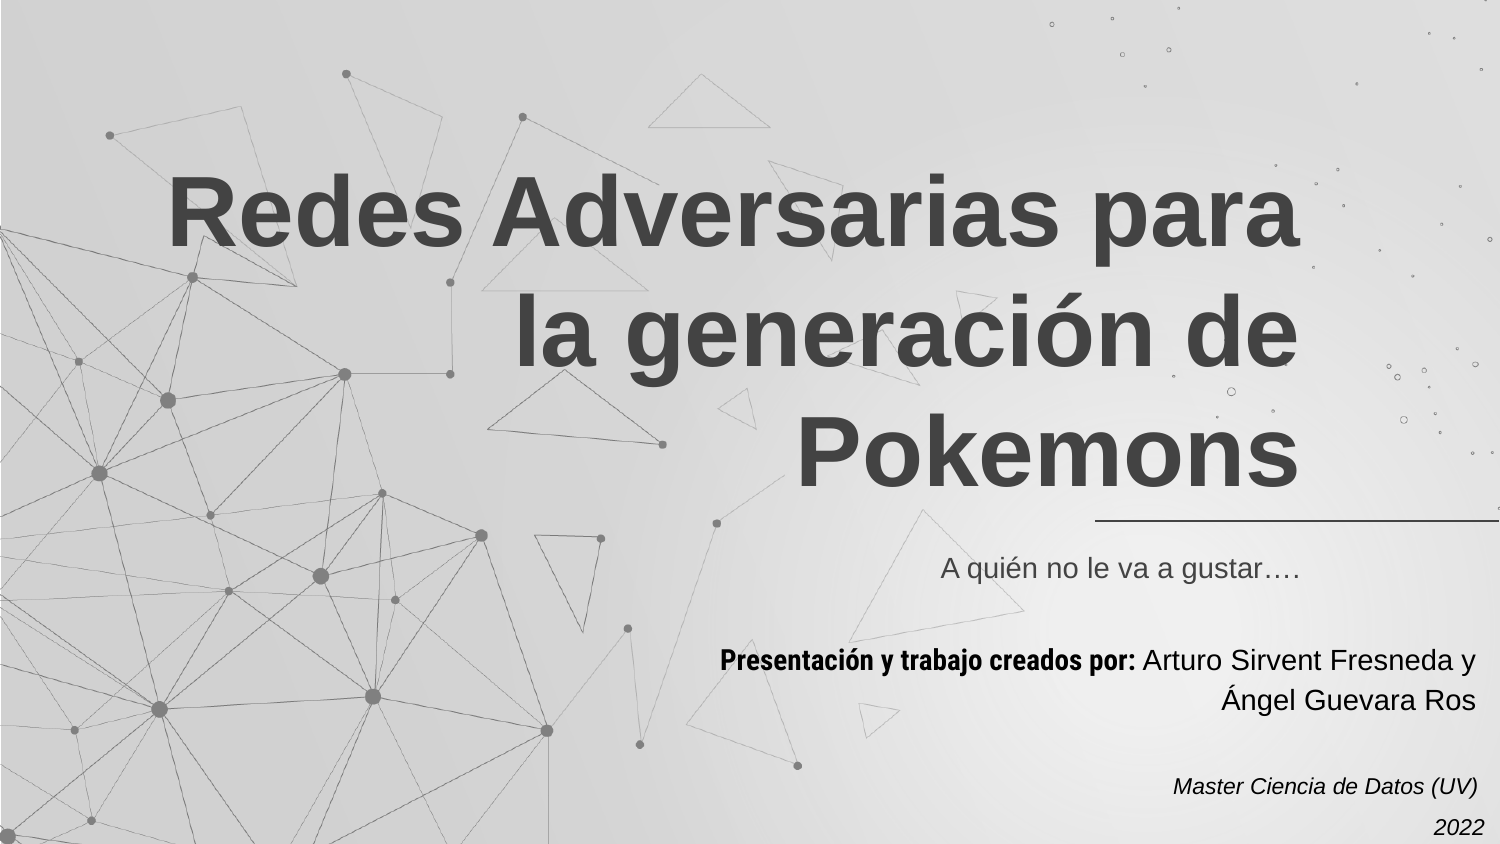

# Redes Adversarias para la generación de Pokemons
A quién no le va a gustar….
Presentación y trabajo creados por: Arturo Sirvent Fresneda y
Ángel Guevara Ros

Master Ciencia de Datos (UV)
2022